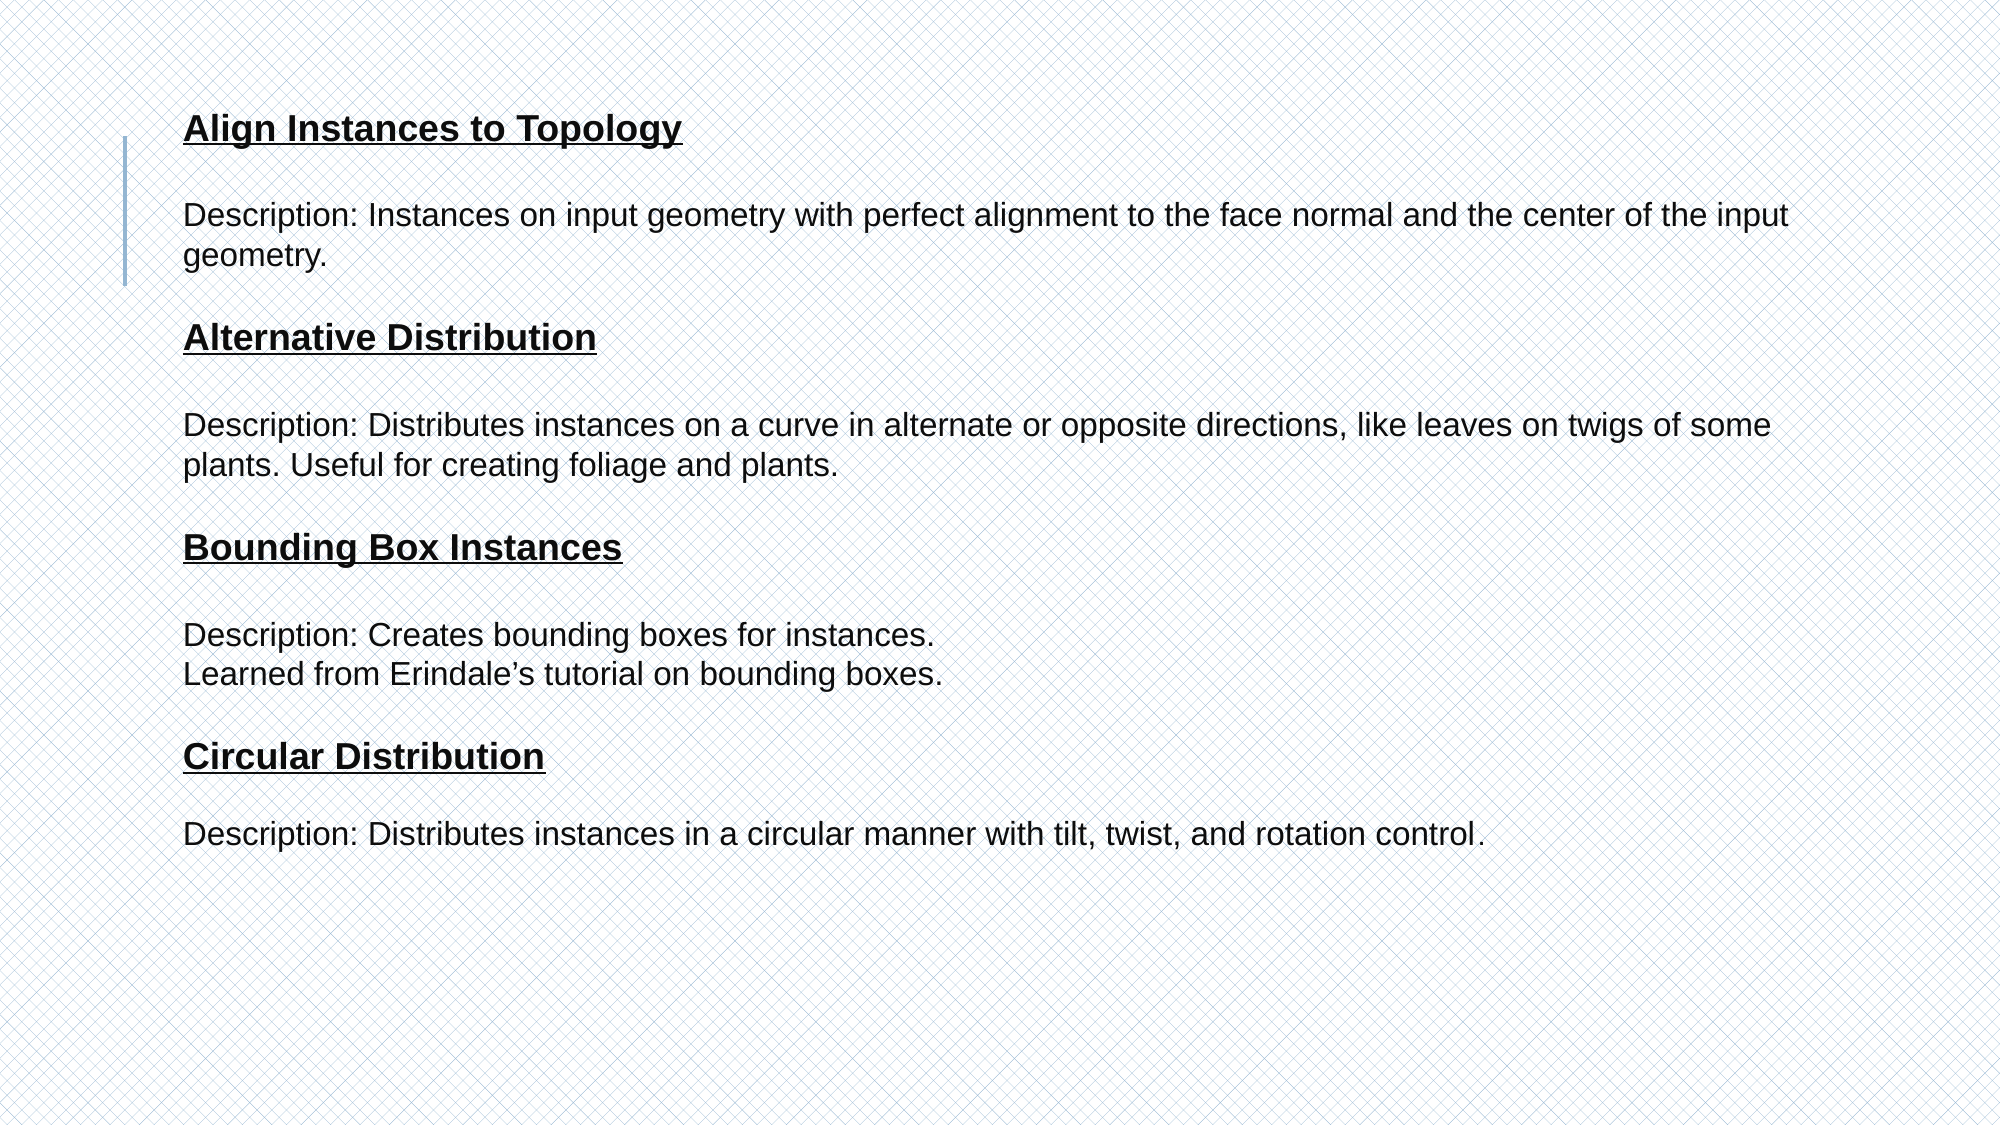

# Align Instances to Topology Description: Instances on input geometry with perfect alignment to the face normal and the center of the input geometry. Alternative Distribution Description: Distributes instances on a curve in alternate or opposite directions, like leaves on twigs of some plants. Useful for creating foliage and plants. Bounding Box Instances Description: Creates bounding boxes for instances. Learned from Erindale’s tutorial on bounding boxes. Circular Distribution Description: Distributes instances in a circular manner with tilt, twist, and rotation control.